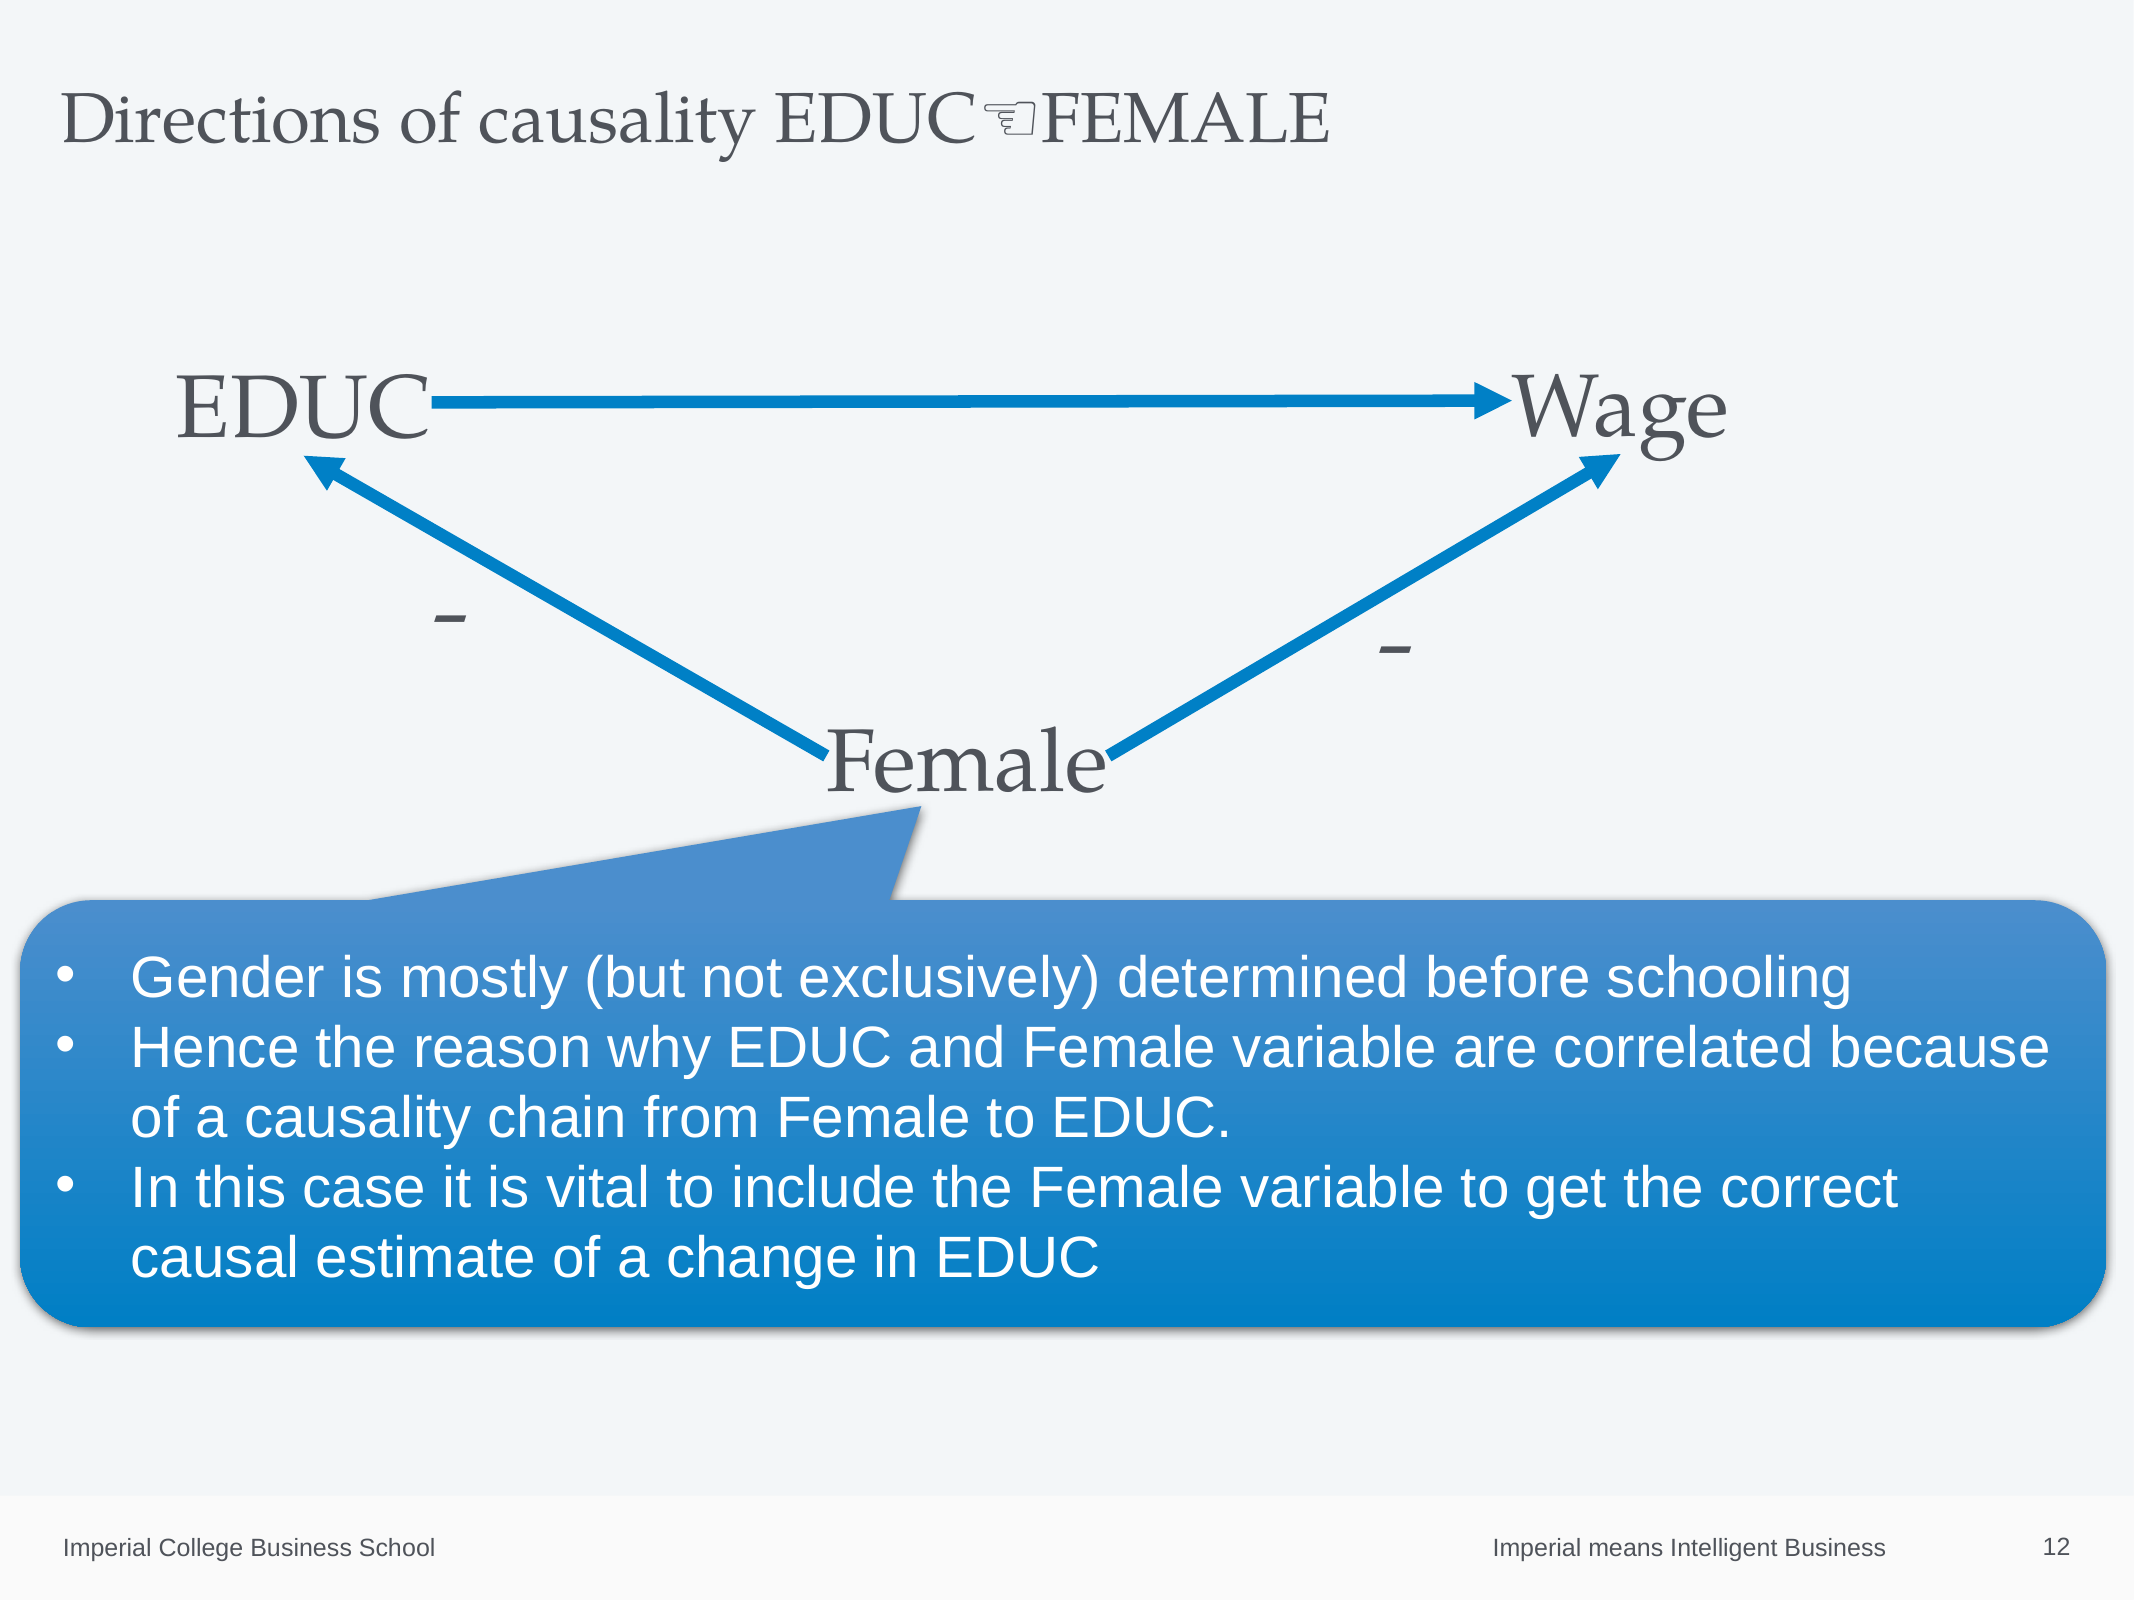

# Directions of causality EDUC☜FEMALE
Wage
EDUC
-
-
Female
Gender is mostly (but not exclusively) determined before schooling
Hence the reason why EDUC and Female variable are correlated because of a causality chain from Female to EDUC.
In this case it is vital to include the Female variable to get the correct causal estimate of a change in EDUC